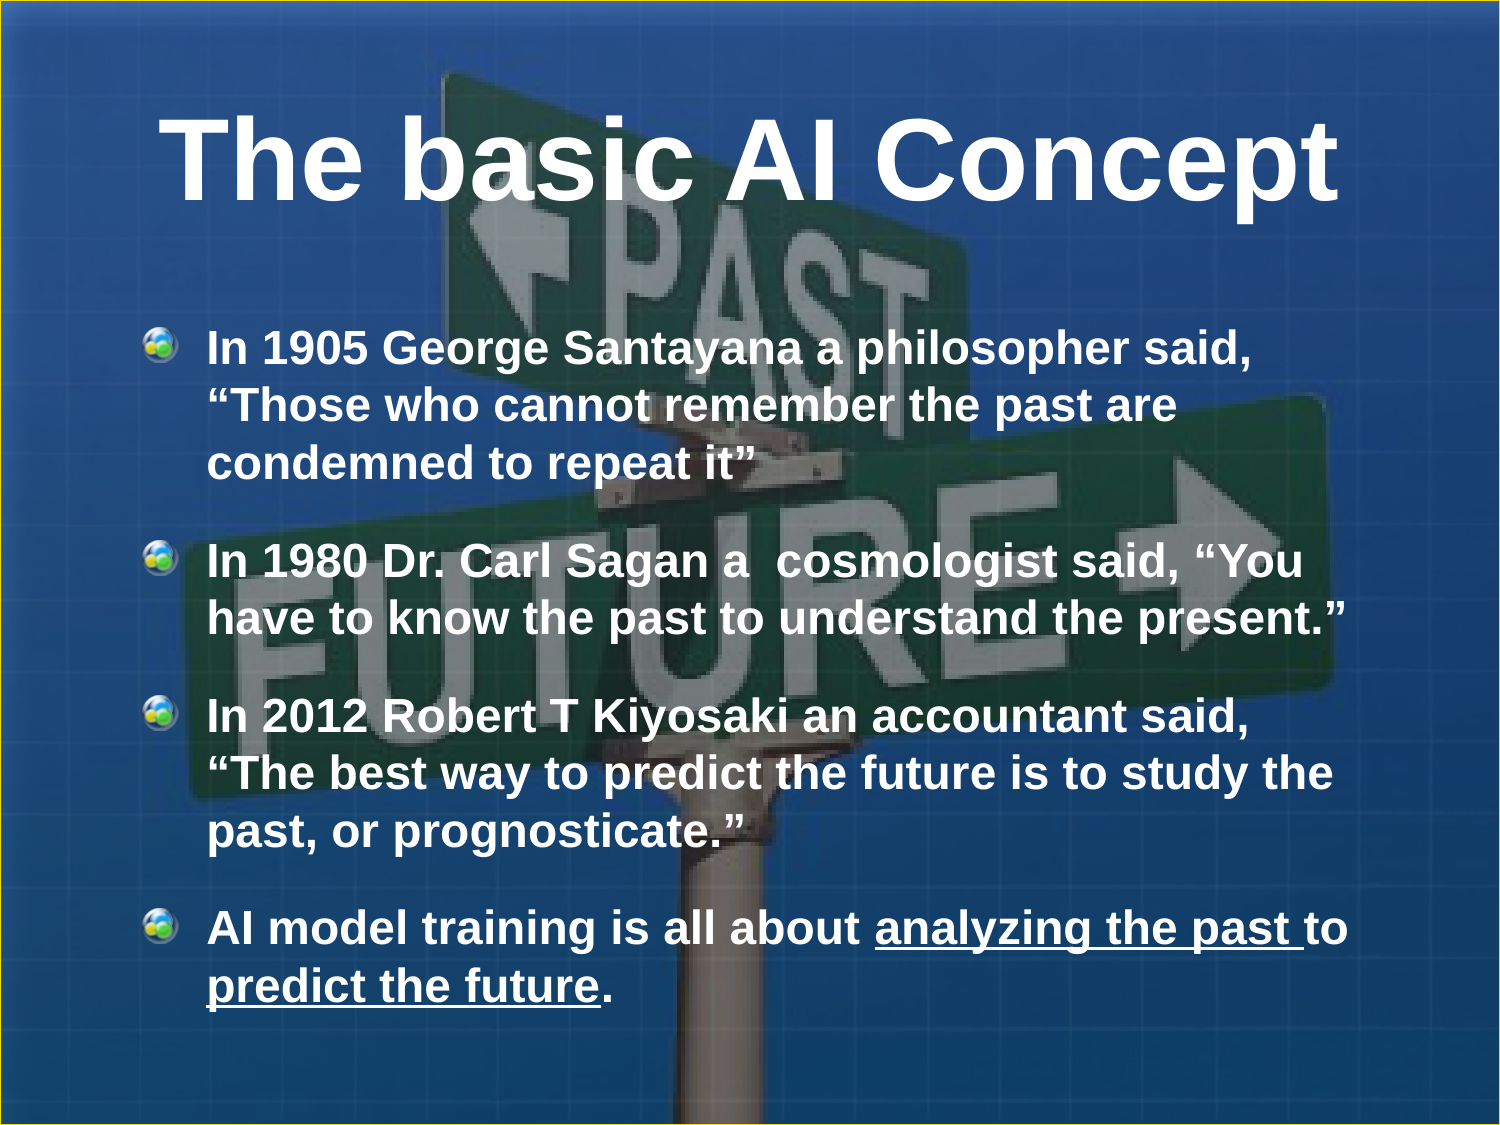

# The basic AI Concept
In 1905 George Santayana a philosopher said, “Those who cannot remember the past are condemned to repeat it”
In 1980 Dr. Carl Sagan a  cosmologist said, “You have to know the past to understand the present.”
In 2012 Robert T Kiyosaki an accountant said, “The best way to predict the future is to study the past, or prognosticate.”
AI model training is all about analyzing the past to predict the future.